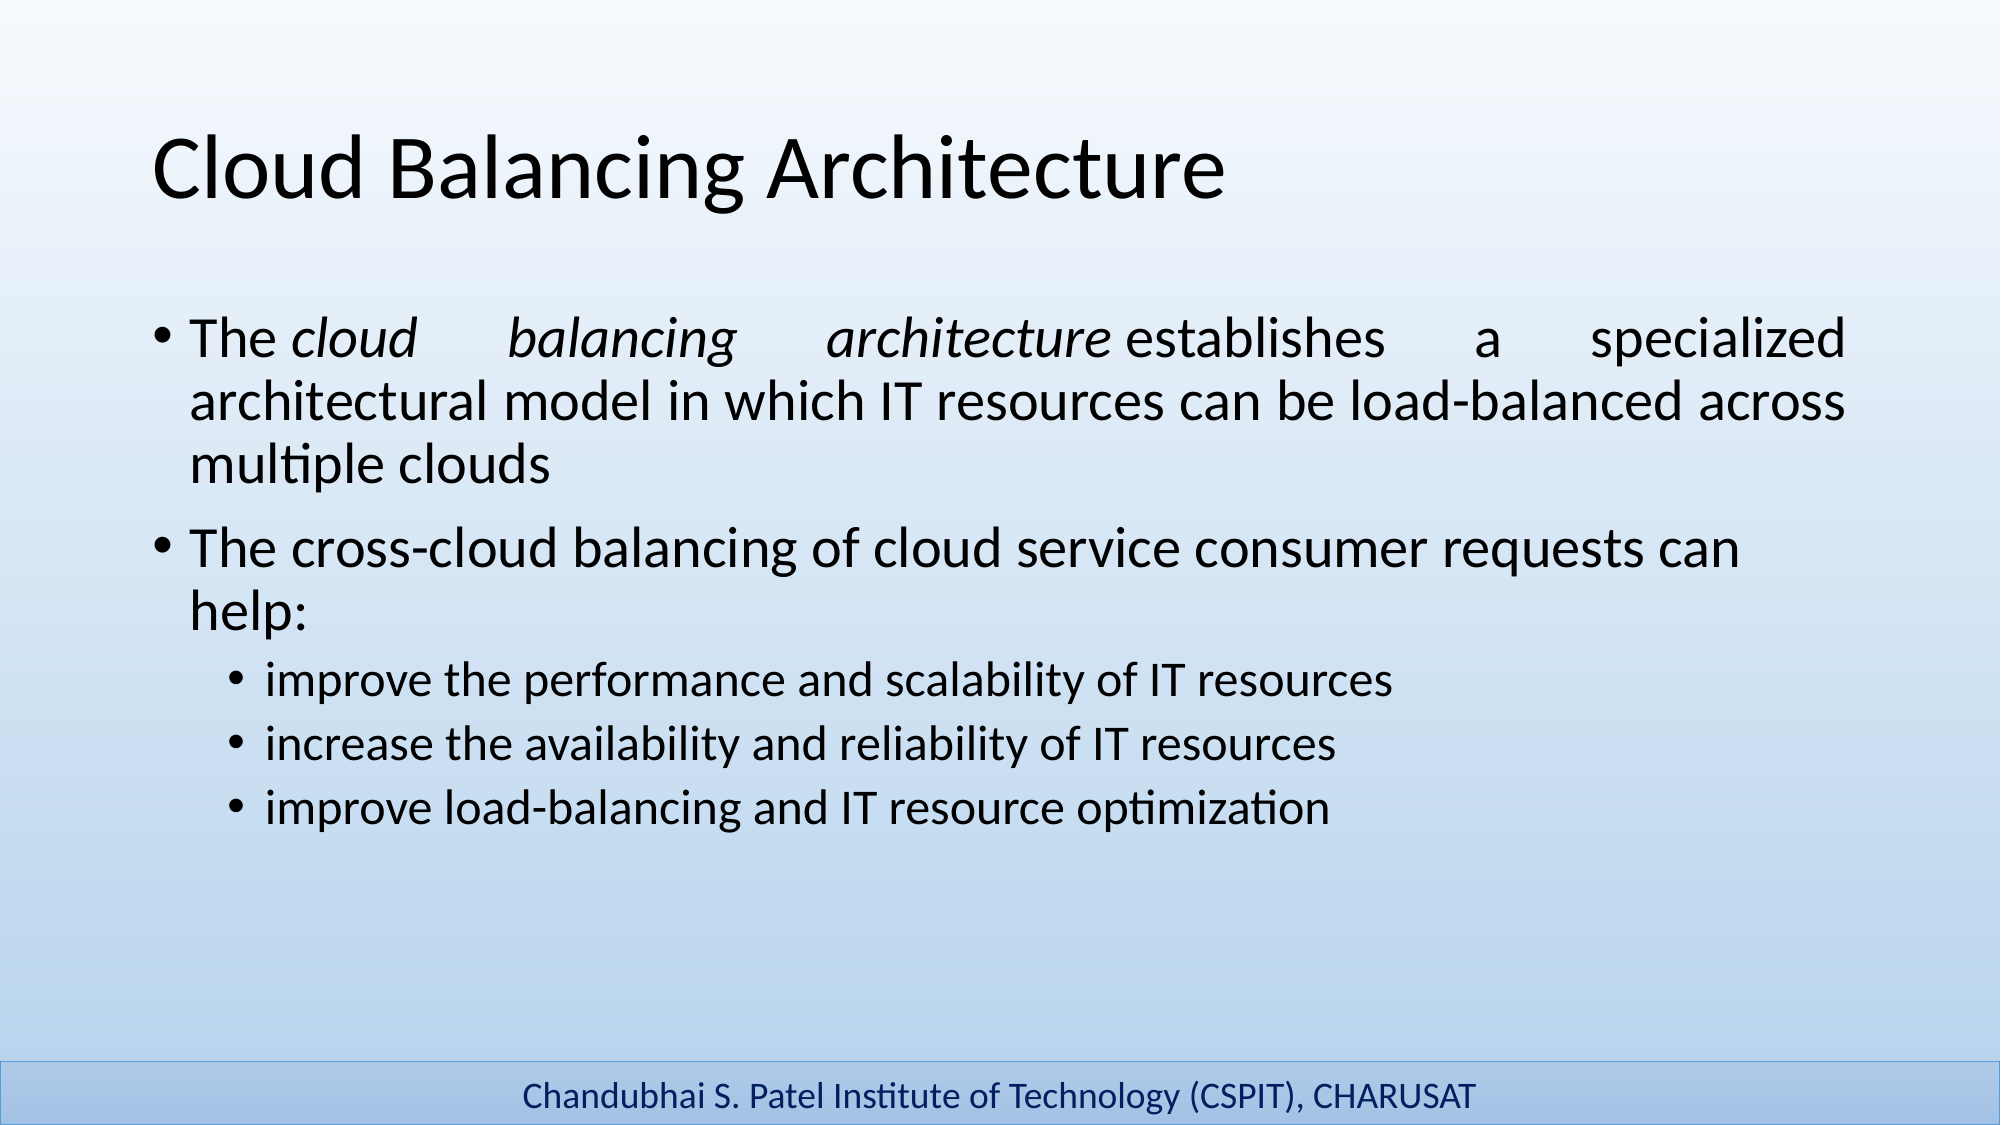

# Cloud Balancing Architecture
The cloud balancing architecture establishes a specialized architectural model in which IT resources can be load-balanced across multiple clouds
The cross-cloud balancing of cloud service consumer requests can help:
improve the performance and scalability of IT resources
increase the availability and reliability of IT resources
improve load-balancing and IT resource optimization